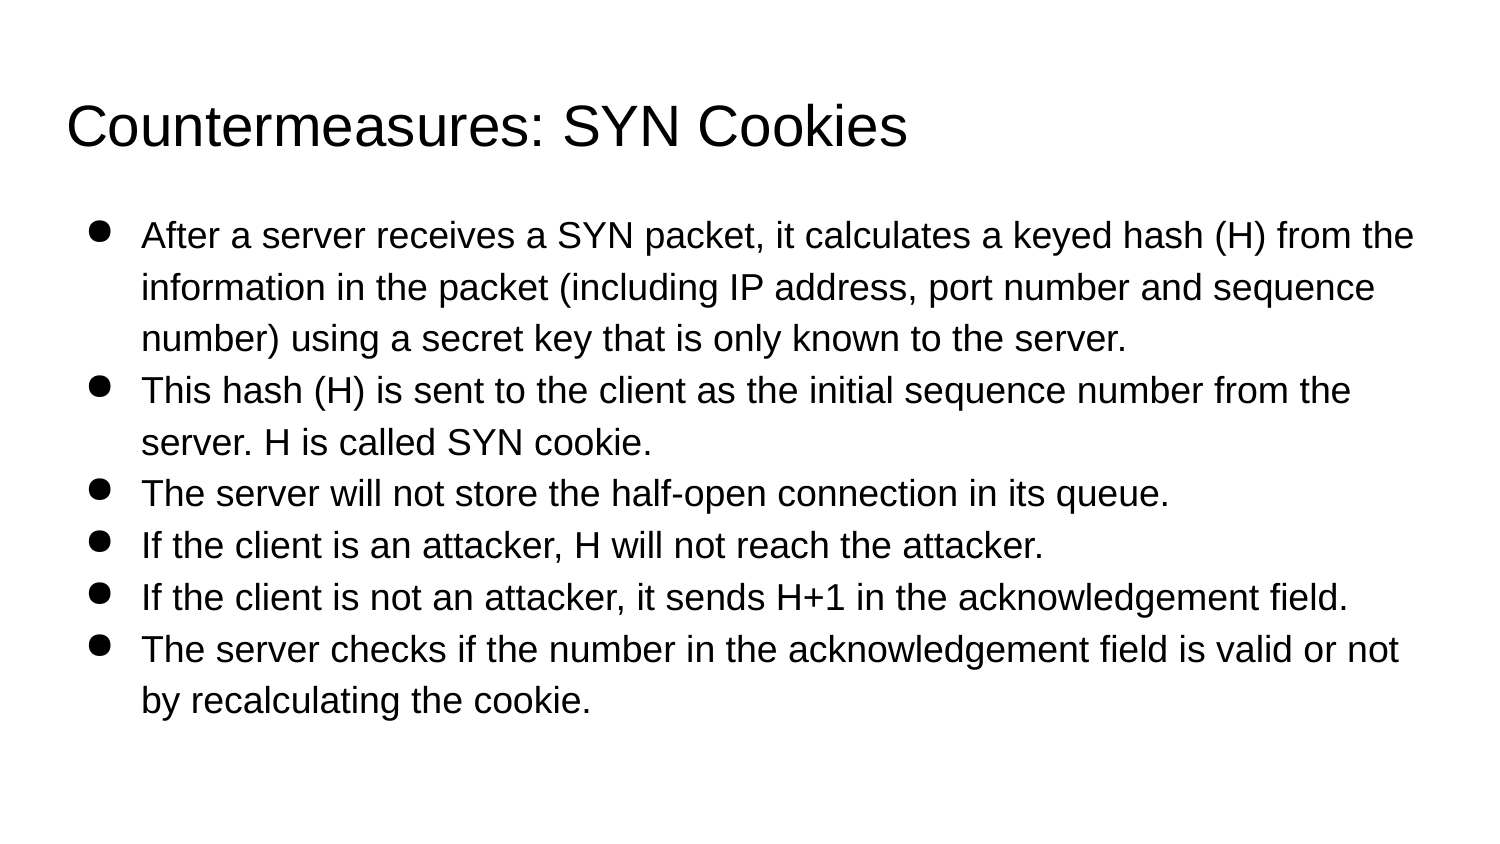

# Countermeasures: SYN Cookies
After a server receives a SYN packet, it calculates a keyed hash (H) from the information in the packet (including IP address, port number and sequence number) using a secret key that is only known to the server.
This hash (H) is sent to the client as the initial sequence number from the server. H is called SYN cookie.
The server will not store the half-open connection in its queue.
If the client is an attacker, H will not reach the attacker.
If the client is not an attacker, it sends H+1 in the acknowledgement field.
The server checks if the number in the acknowledgement field is valid or not by recalculating the cookie.